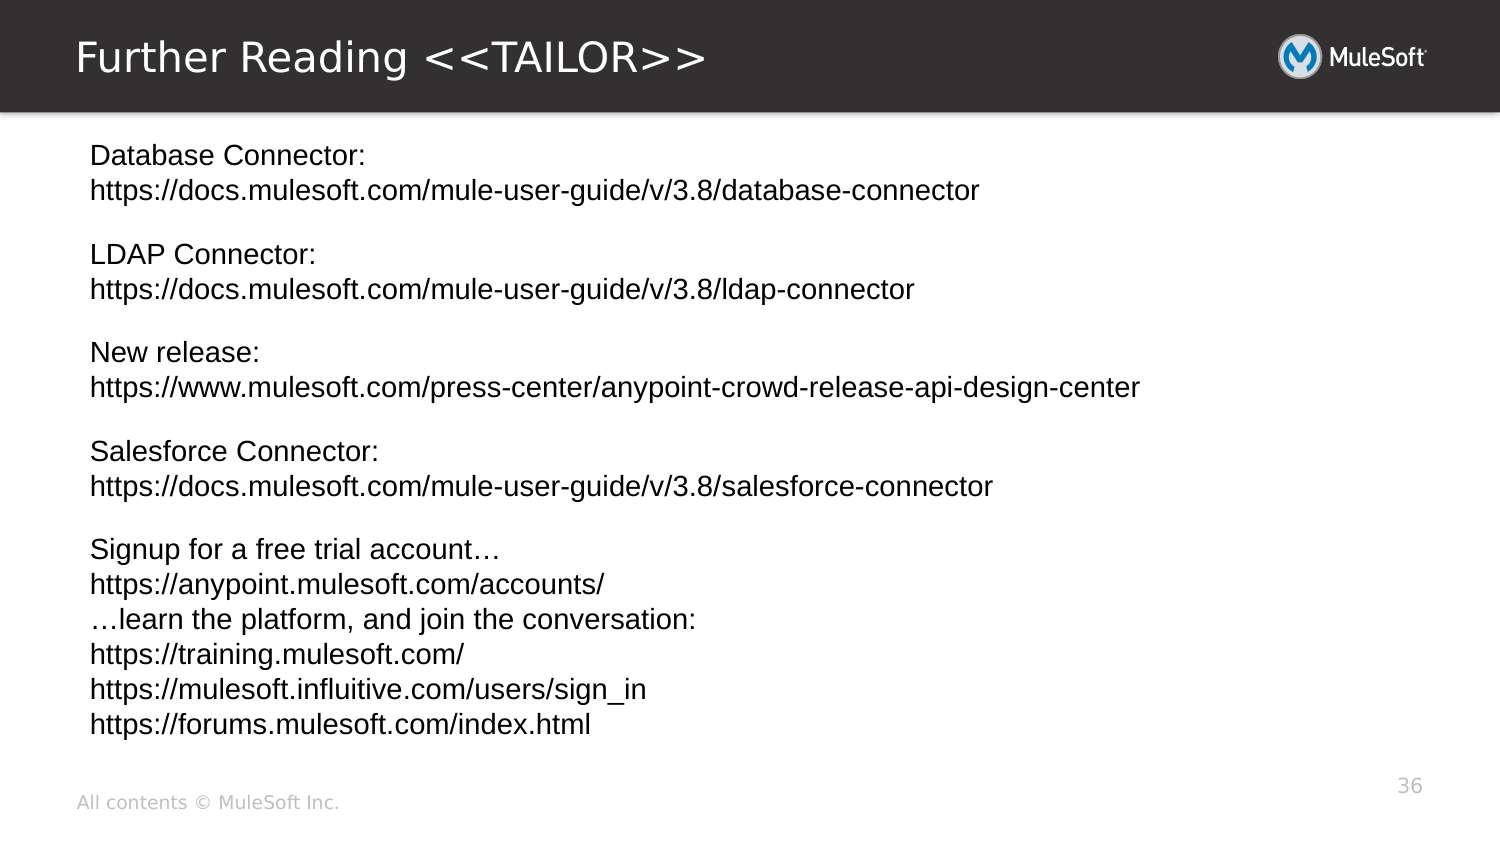

# Further Reading <<TAILOR>>
Database Connector:
https://docs.mulesoft.com/mule-user-guide/v/3.8/database-connector
LDAP Connector:
https://docs.mulesoft.com/mule-user-guide/v/3.8/ldap-connector
New release:
https://www.mulesoft.com/press-center/anypoint-crowd-release-api-design-center
Salesforce Connector:
https://docs.mulesoft.com/mule-user-guide/v/3.8/salesforce-connector
Signup for a free trial account…
https://anypoint.mulesoft.com/accounts/
…learn the platform, and join the conversation:
https://training.mulesoft.com/
https://mulesoft.influitive.com/users/sign_in
https://forums.mulesoft.com/index.html
36